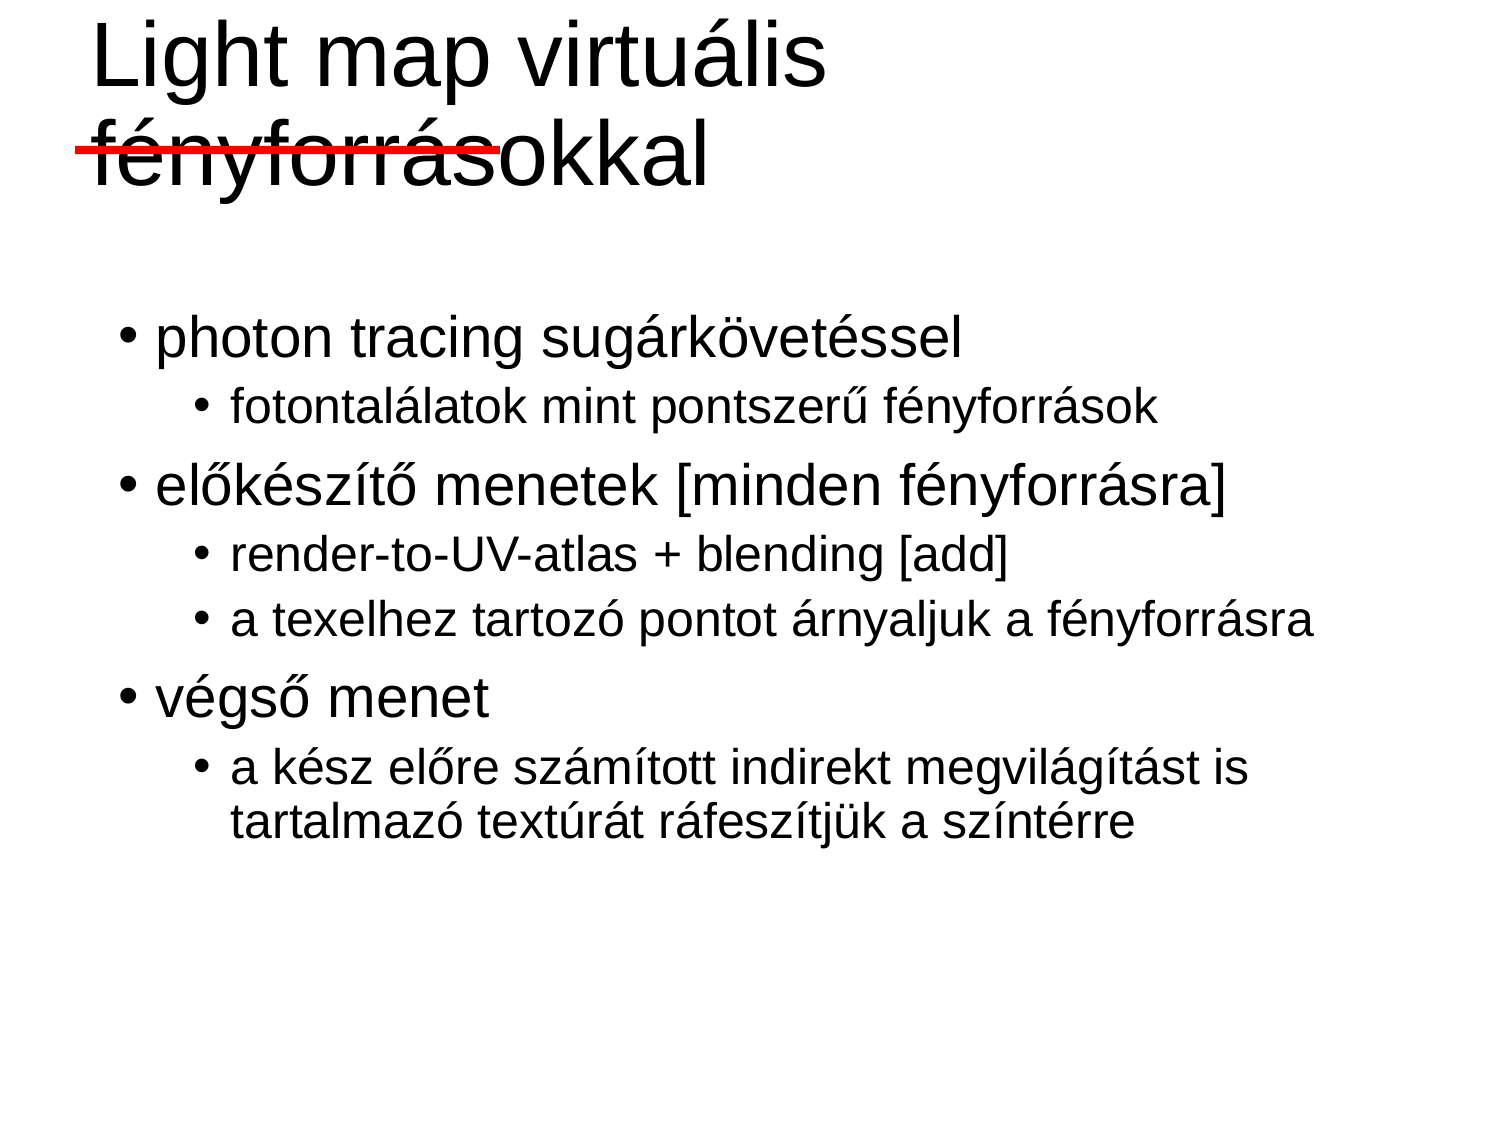

# Light map virtuális fényforrásokkal

photon tracing sugárkövetéssel
fotontalálatok mint pontszerű fényforrások
előkészítő menetek [minden fényforrásra]
render-to-UV-atlas + blending [add]
a texelhez tartozó pontot árnyaljuk a fényforrásra
végső menet
a kész előre számított indirekt megvilágítást is tartalmazó textúrát ráfeszítjük a színtérre